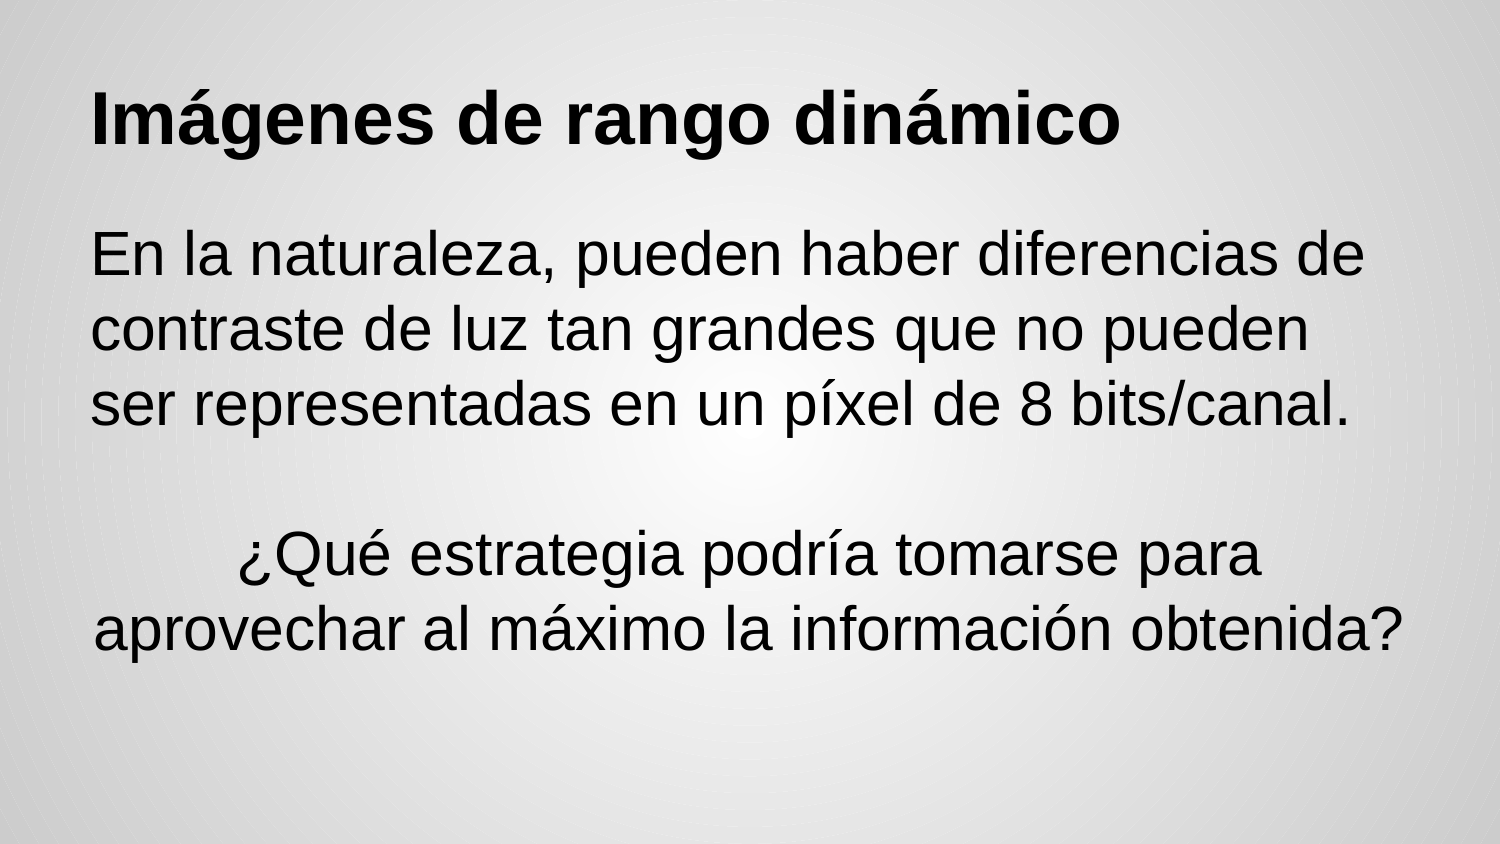

# Imágenes de rango dinámico
En la naturaleza, pueden haber diferencias de contraste de luz tan grandes que no pueden ser representadas en un píxel de 8 bits/canal.

¿Qué estrategia podría tomarse para aprovechar al máximo la información obtenida?